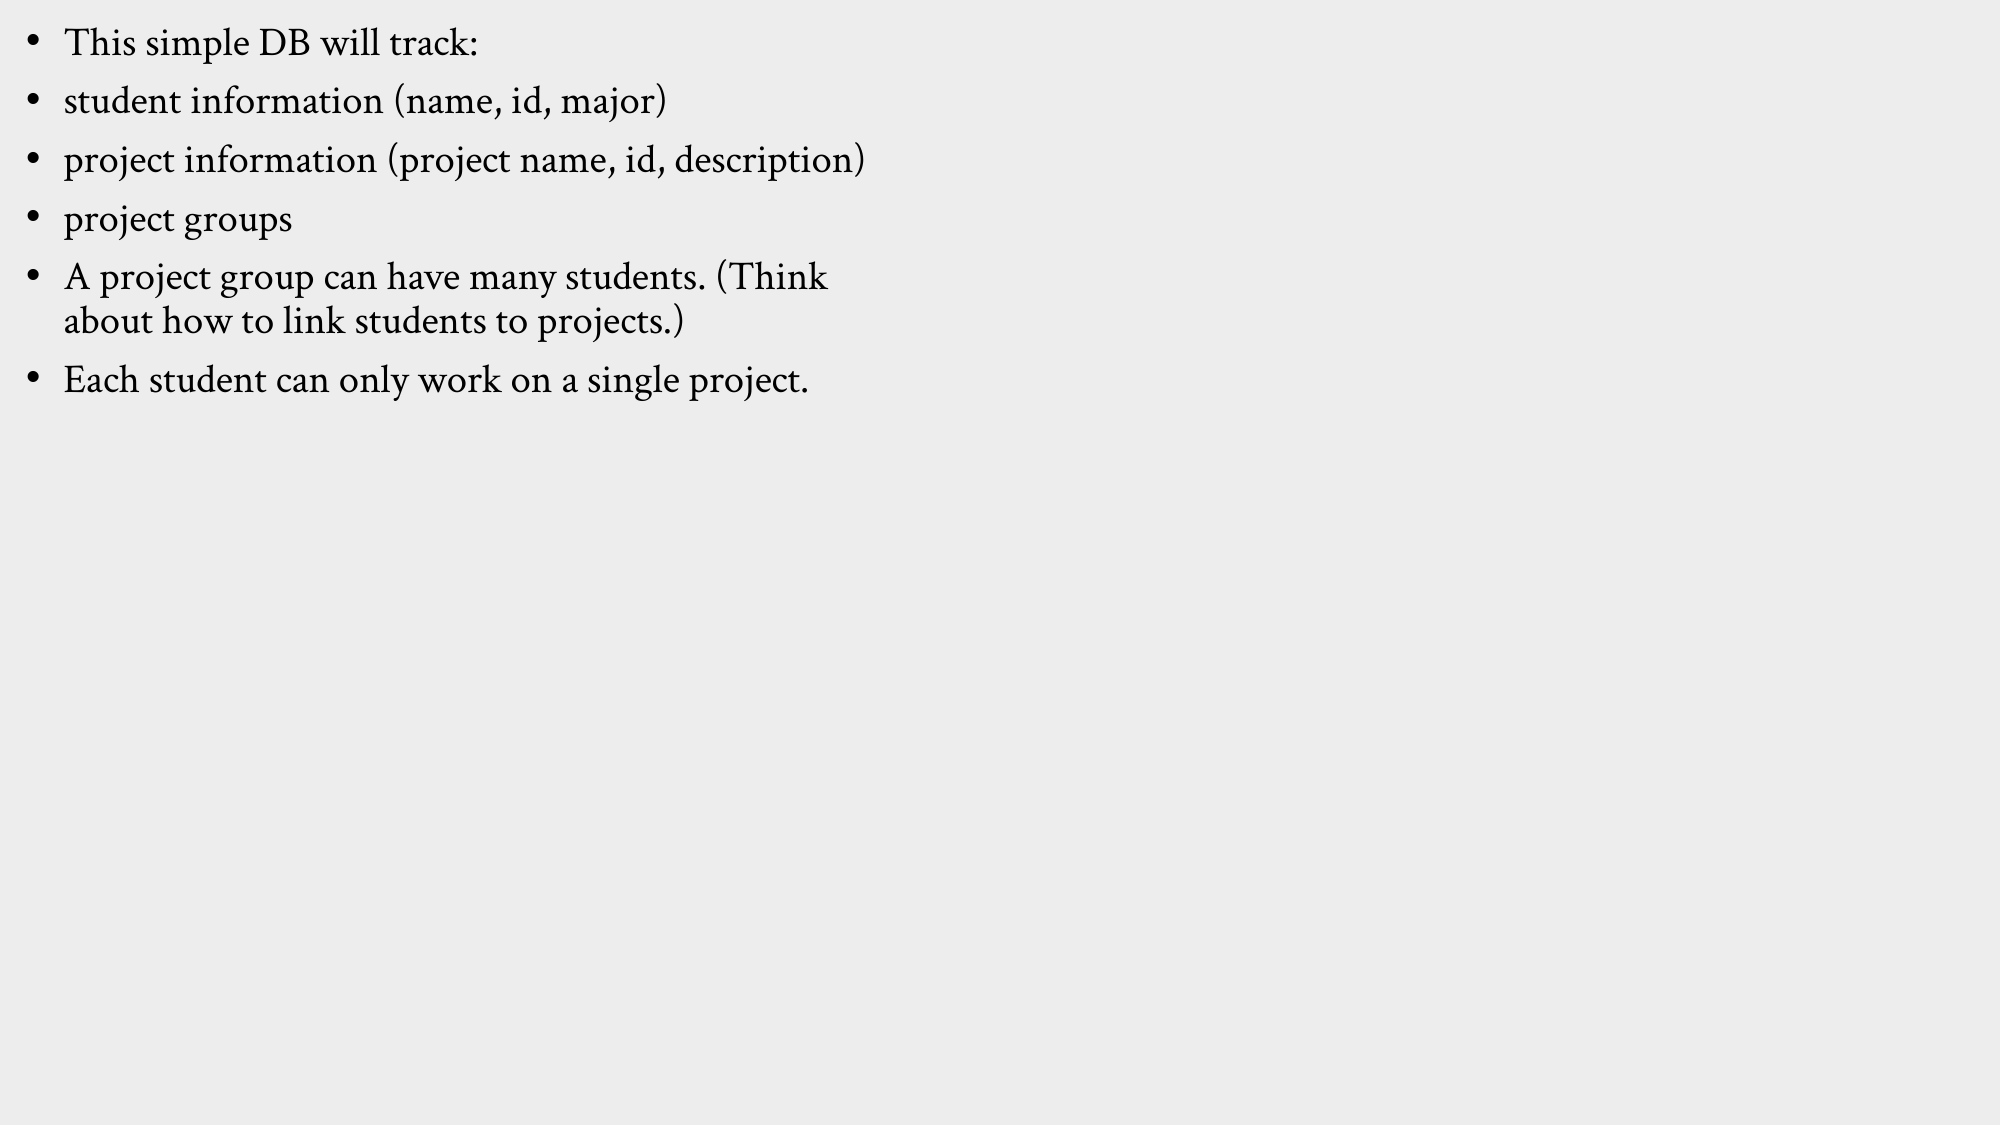

This simple DB will track:
student information (name, id, major)
project information (project name, id, description)
project groups
A project group can have many students. (Think about how to link students to projects.)
Each student can only work on a single project.

#